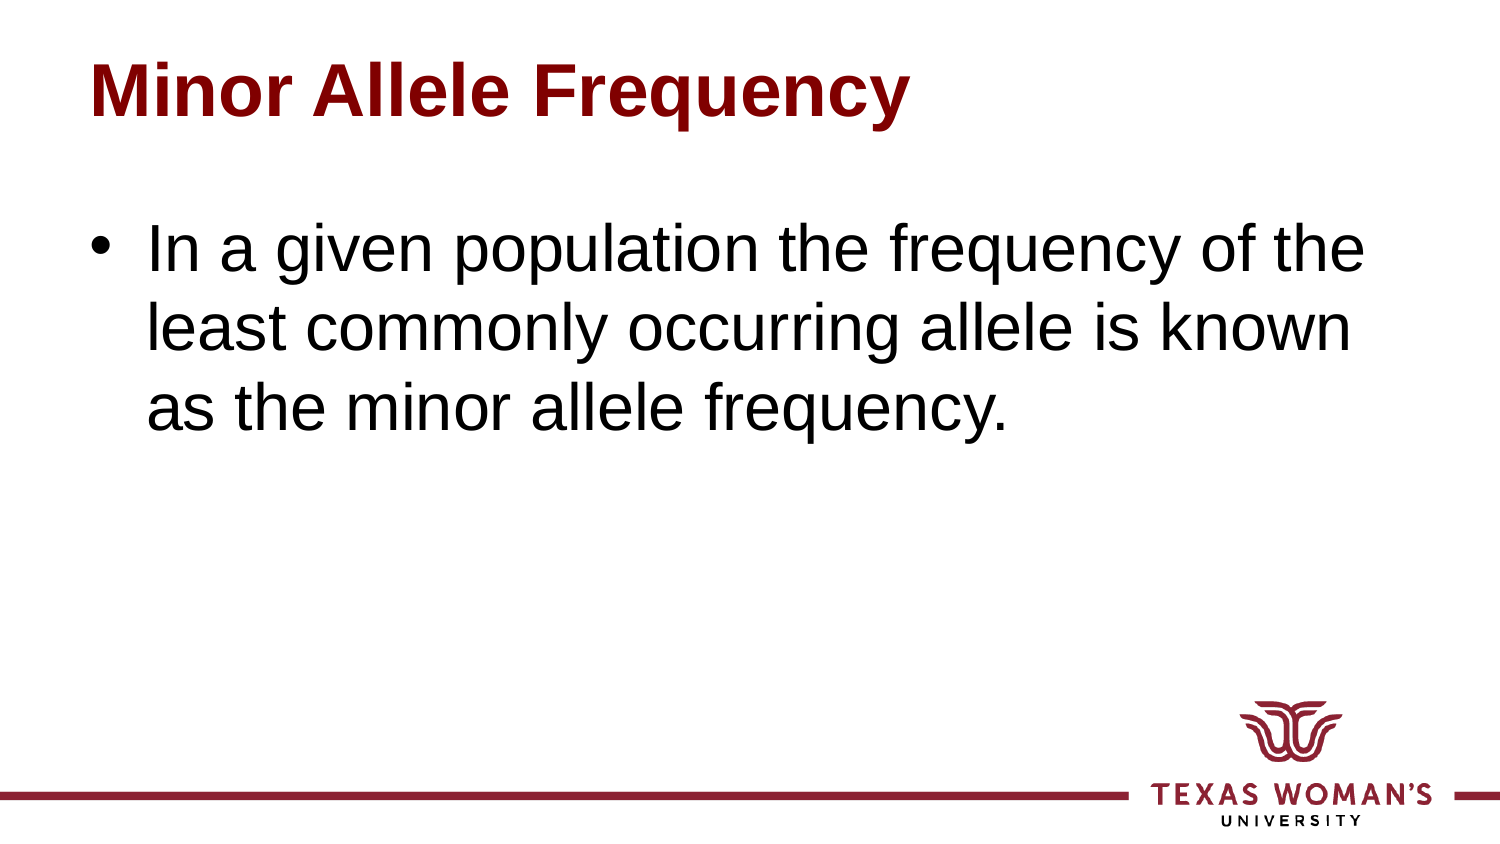

# Minor Allele Frequency
In a given population the frequency of the least commonly occurring allele is known as the minor allele frequency.